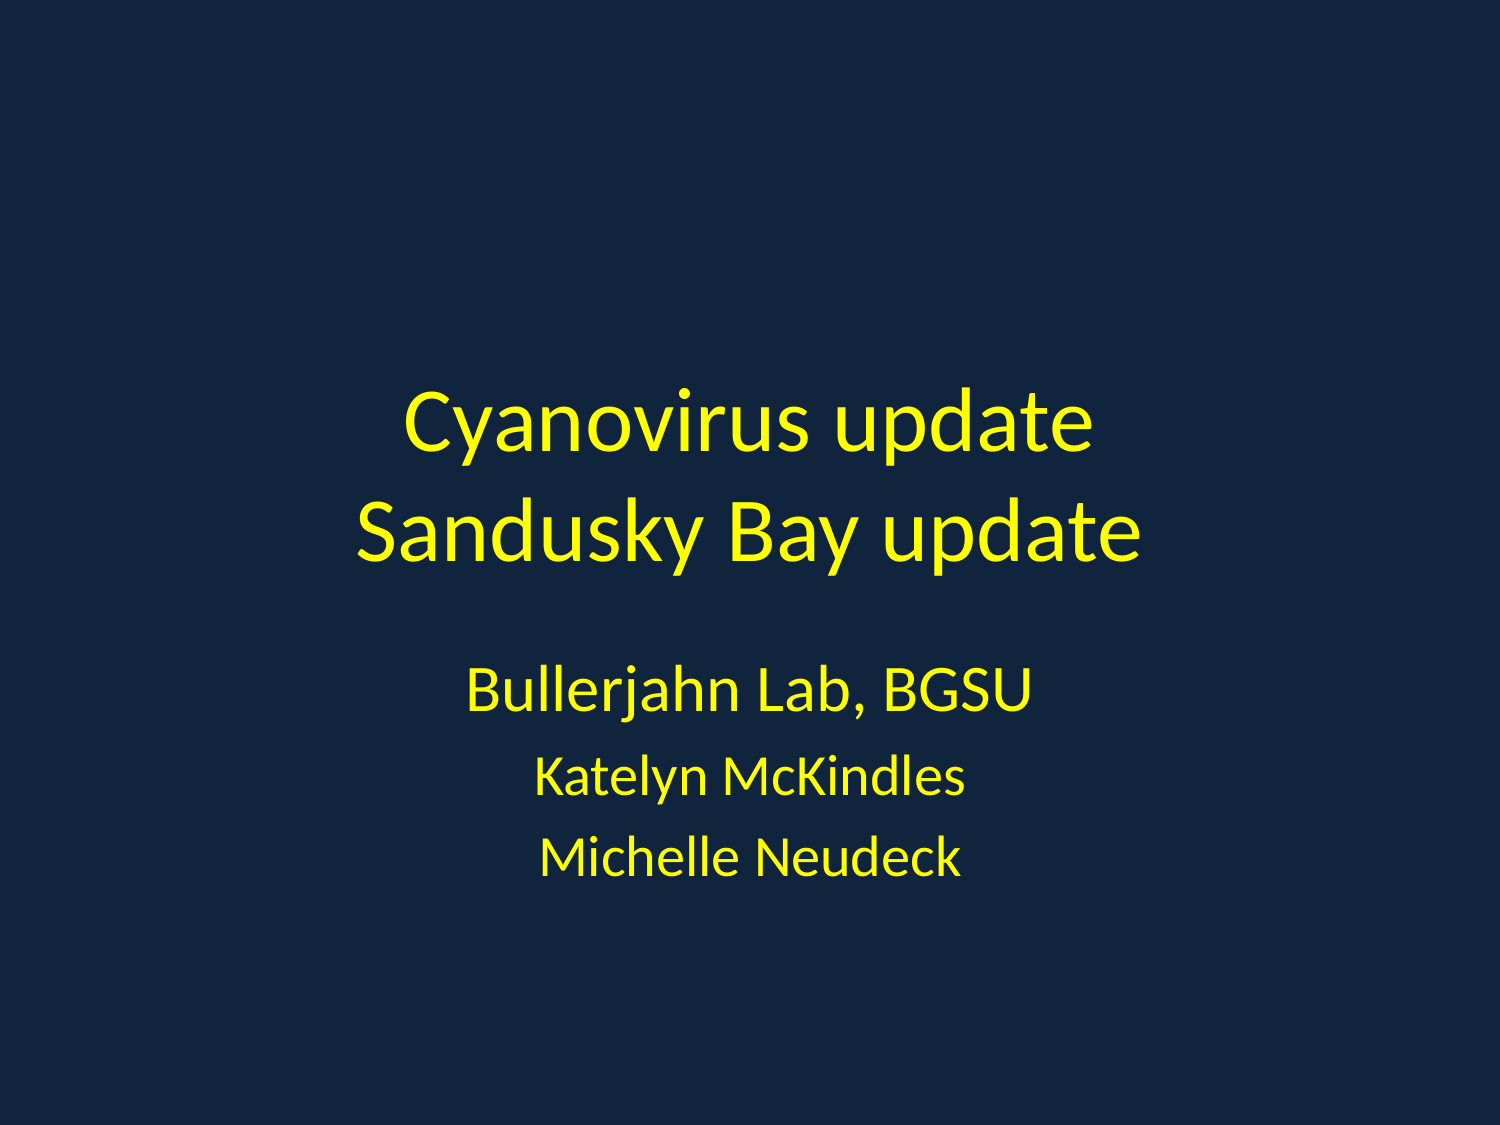

# Cyanovirus update Sandusky Bay update
Bullerjahn Lab, BGSU
Katelyn McKindles
Michelle Neudeck